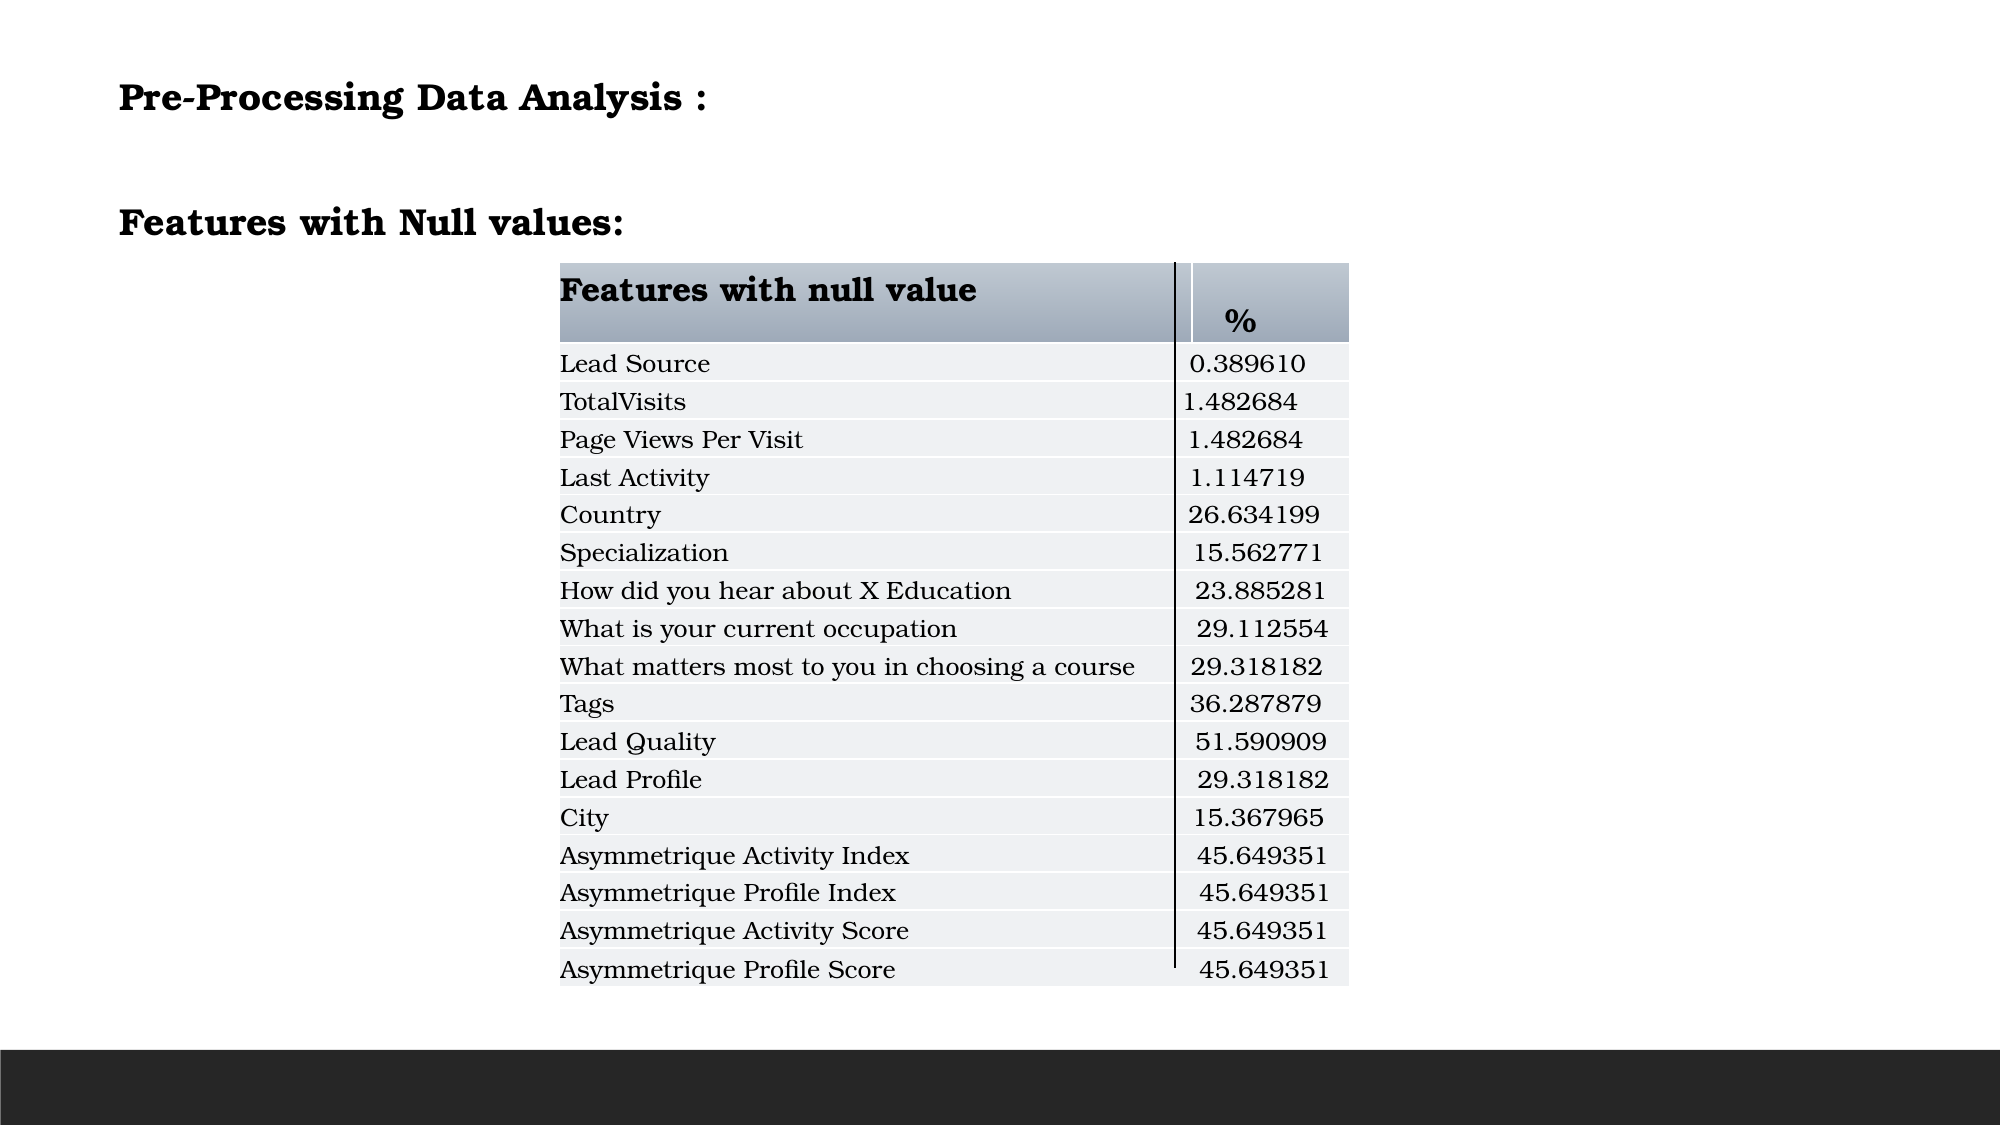

Pre-Processing Data Analysis :
Features with Null values:
| Features with null value | % |
| --- | --- |
| Lead Source 0.389610 |  |
| TotalVisits 1.482684 |  |
| Page Views Per Visit 1.482684 |  |
| Last Activity 1.114719 |  |
| Country 26.634199 |  |
| Specialization 15.562771 |  |
| How did you hear about X Education 23.885281 |  |
| What is your current occupation 29.112554 |  |
| What matters most to you in choosing a course 29.318182 |  |
| Tags 36.287879 |  |
| Lead Quality 51.590909 |  |
| Lead Profile 29.318182 |  |
| City 15.367965 |  |
| Asymmetrique Activity Index 45.649351 |  |
| Asymmetrique Profile Index 45.649351 |  |
| Asymmetrique Activity Score 45.649351 |  |
| Asymmetrique Profile Score 45.649351 |  |